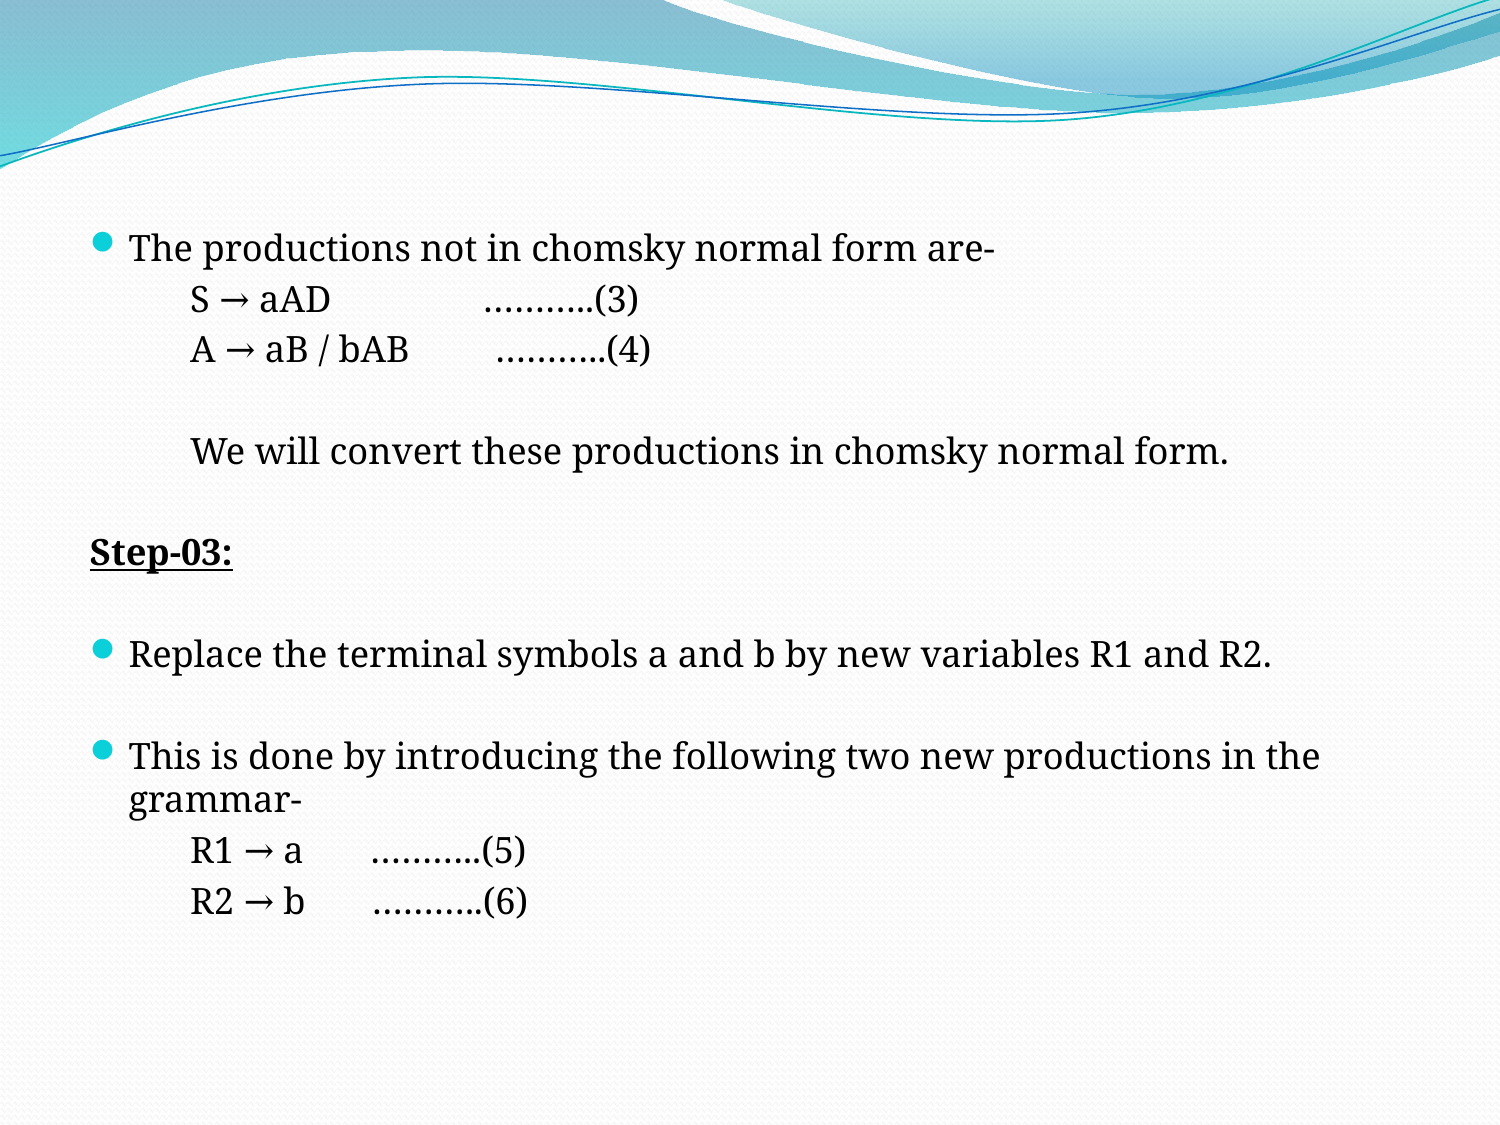

The productions not in chomsky normal form are-
	S → aAD                ………..(3)
	A → aB / bAB         ………..(4)

	We will convert these productions in chomsky normal form.

Step-03:

Replace the terminal symbols a and b by new variables R1 and R2.

This is done by introducing the following two new productions in the grammar-
		R1 → a       ………..(5)
		R2 → b       ………..(6)